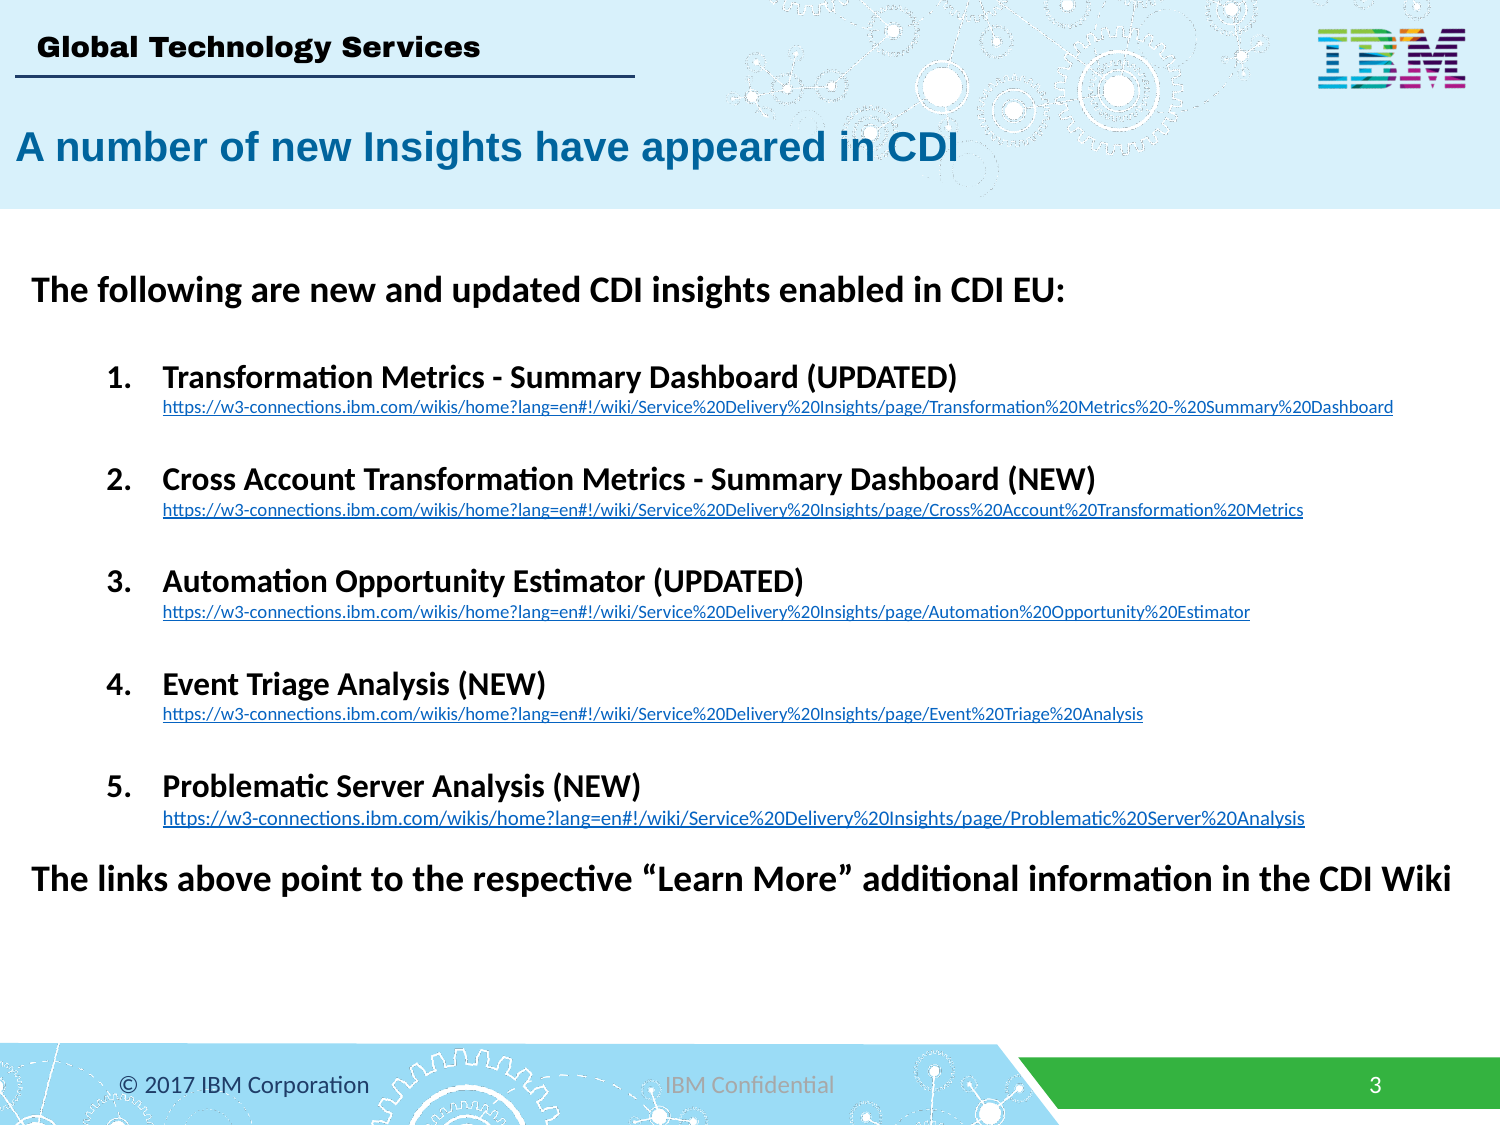

A number of new Insights have appeared in CDI
The following are new and updated CDI insights enabled in CDI EU:

Transformation Metrics - Summary Dashboard (UPDATED)
https://w3-connections.ibm.com/wikis/home?lang=en#!/wiki/Service%20Delivery%20Insights/page/Transformation%20Metrics%20-%20Summary%20Dashboard

Cross Account Transformation Metrics - Summary Dashboard (NEW)
https://w3-connections.ibm.com/wikis/home?lang=en#!/wiki/Service%20Delivery%20Insights/page/Cross%20Account%20Transformation%20Metrics

Automation Opportunity Estimator (UPDATED)
https://w3-connections.ibm.com/wikis/home?lang=en#!/wiki/Service%20Delivery%20Insights/page/Automation%20Opportunity%20Estimator

Event Triage Analysis (NEW)
https://w3-connections.ibm.com/wikis/home?lang=en#!/wiki/Service%20Delivery%20Insights/page/Event%20Triage%20Analysis

Problematic Server Analysis (NEW)
https://w3-connections.ibm.com/wikis/home?lang=en#!/wiki/Service%20Delivery%20Insights/page/Problematic%20Server%20Analysis

The links above point to the respective “Learn More” additional information in the CDI Wiki
© 2017 IBM Corporation
IBM Confidential
3